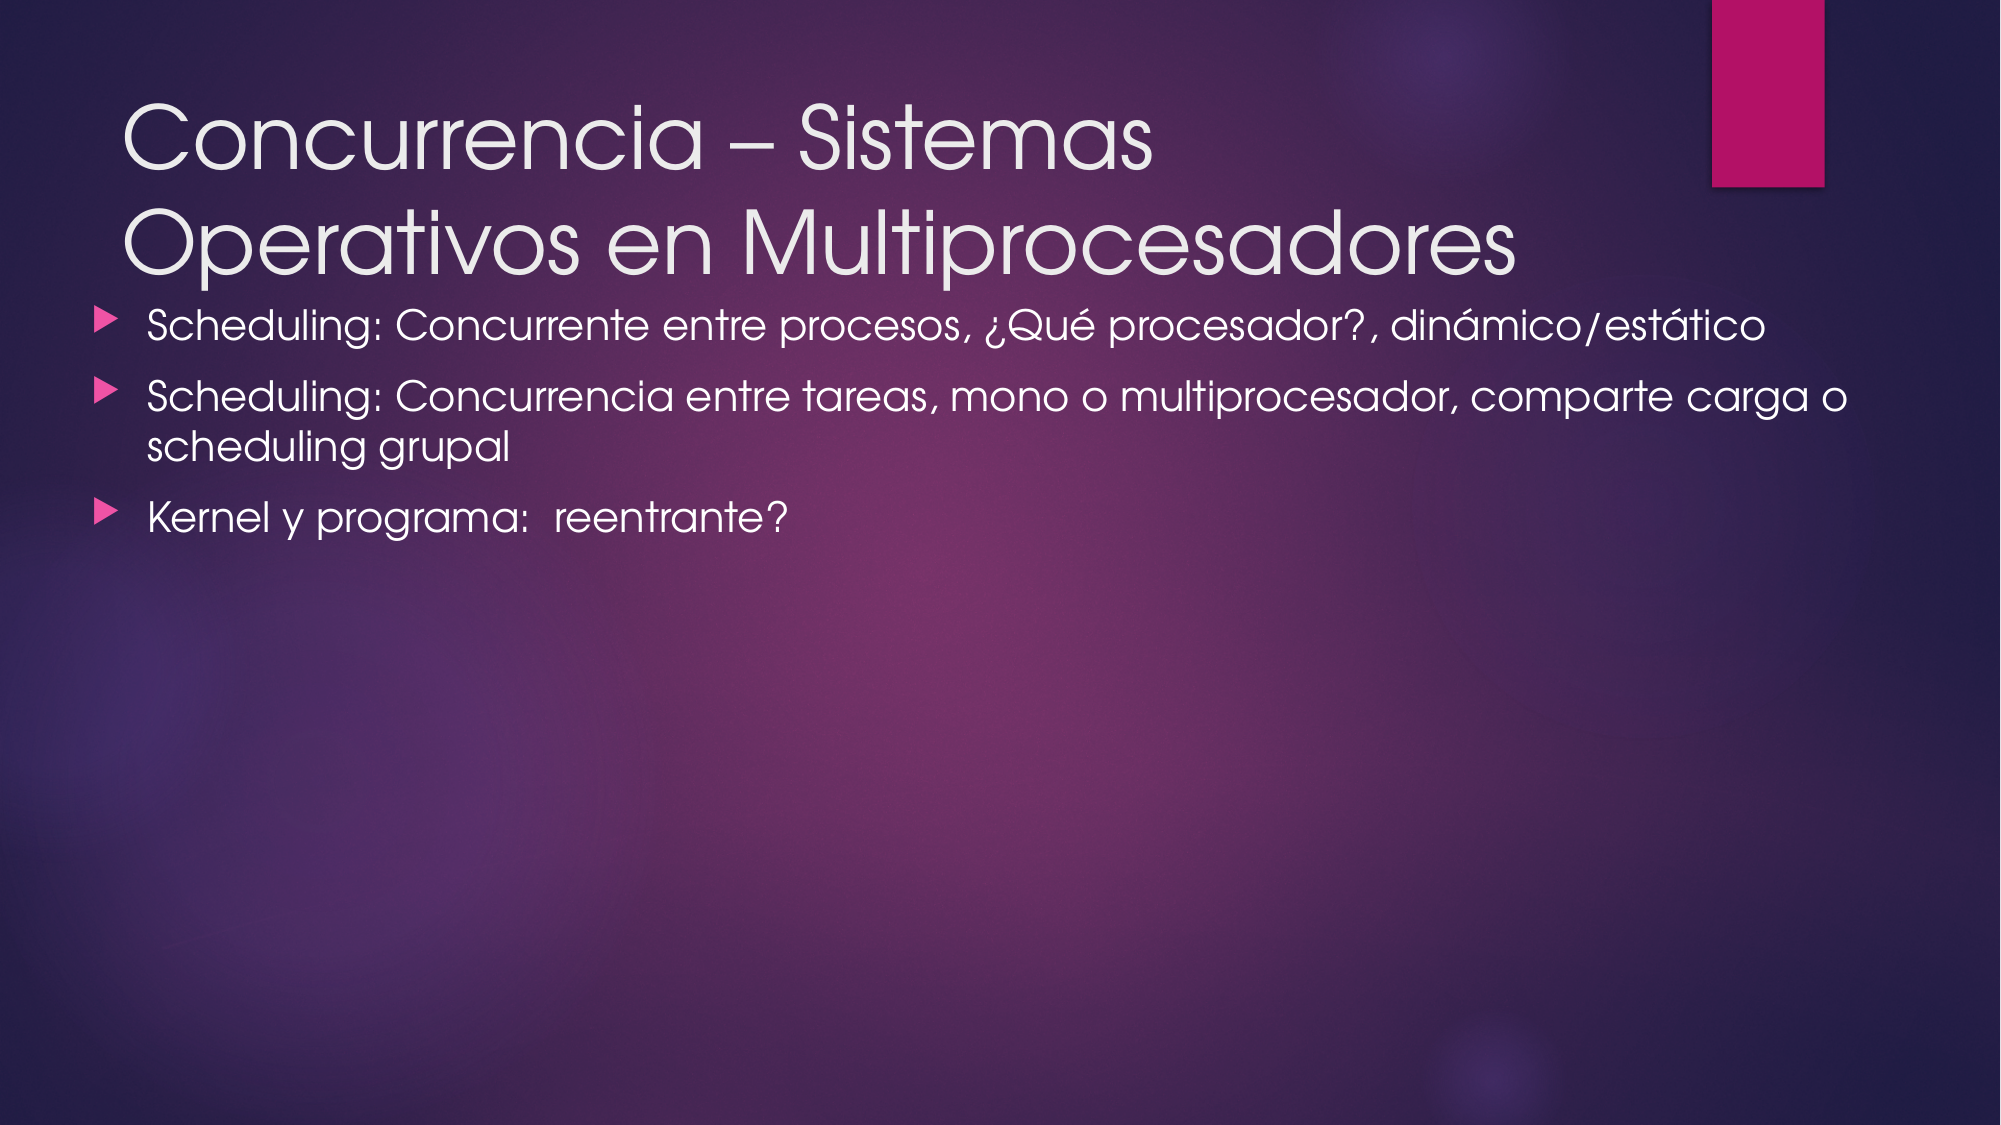

# Concurrencia – Sistemas Operativos en Multiprocesadores
Scheduling: Concurrente entre procesos, ¿Qué procesador?, dinámico/estático
Scheduling: Concurrencia entre tareas, mono o multiprocesador, comparte carga o scheduling grupal
Kernel y programa:  reentrante?